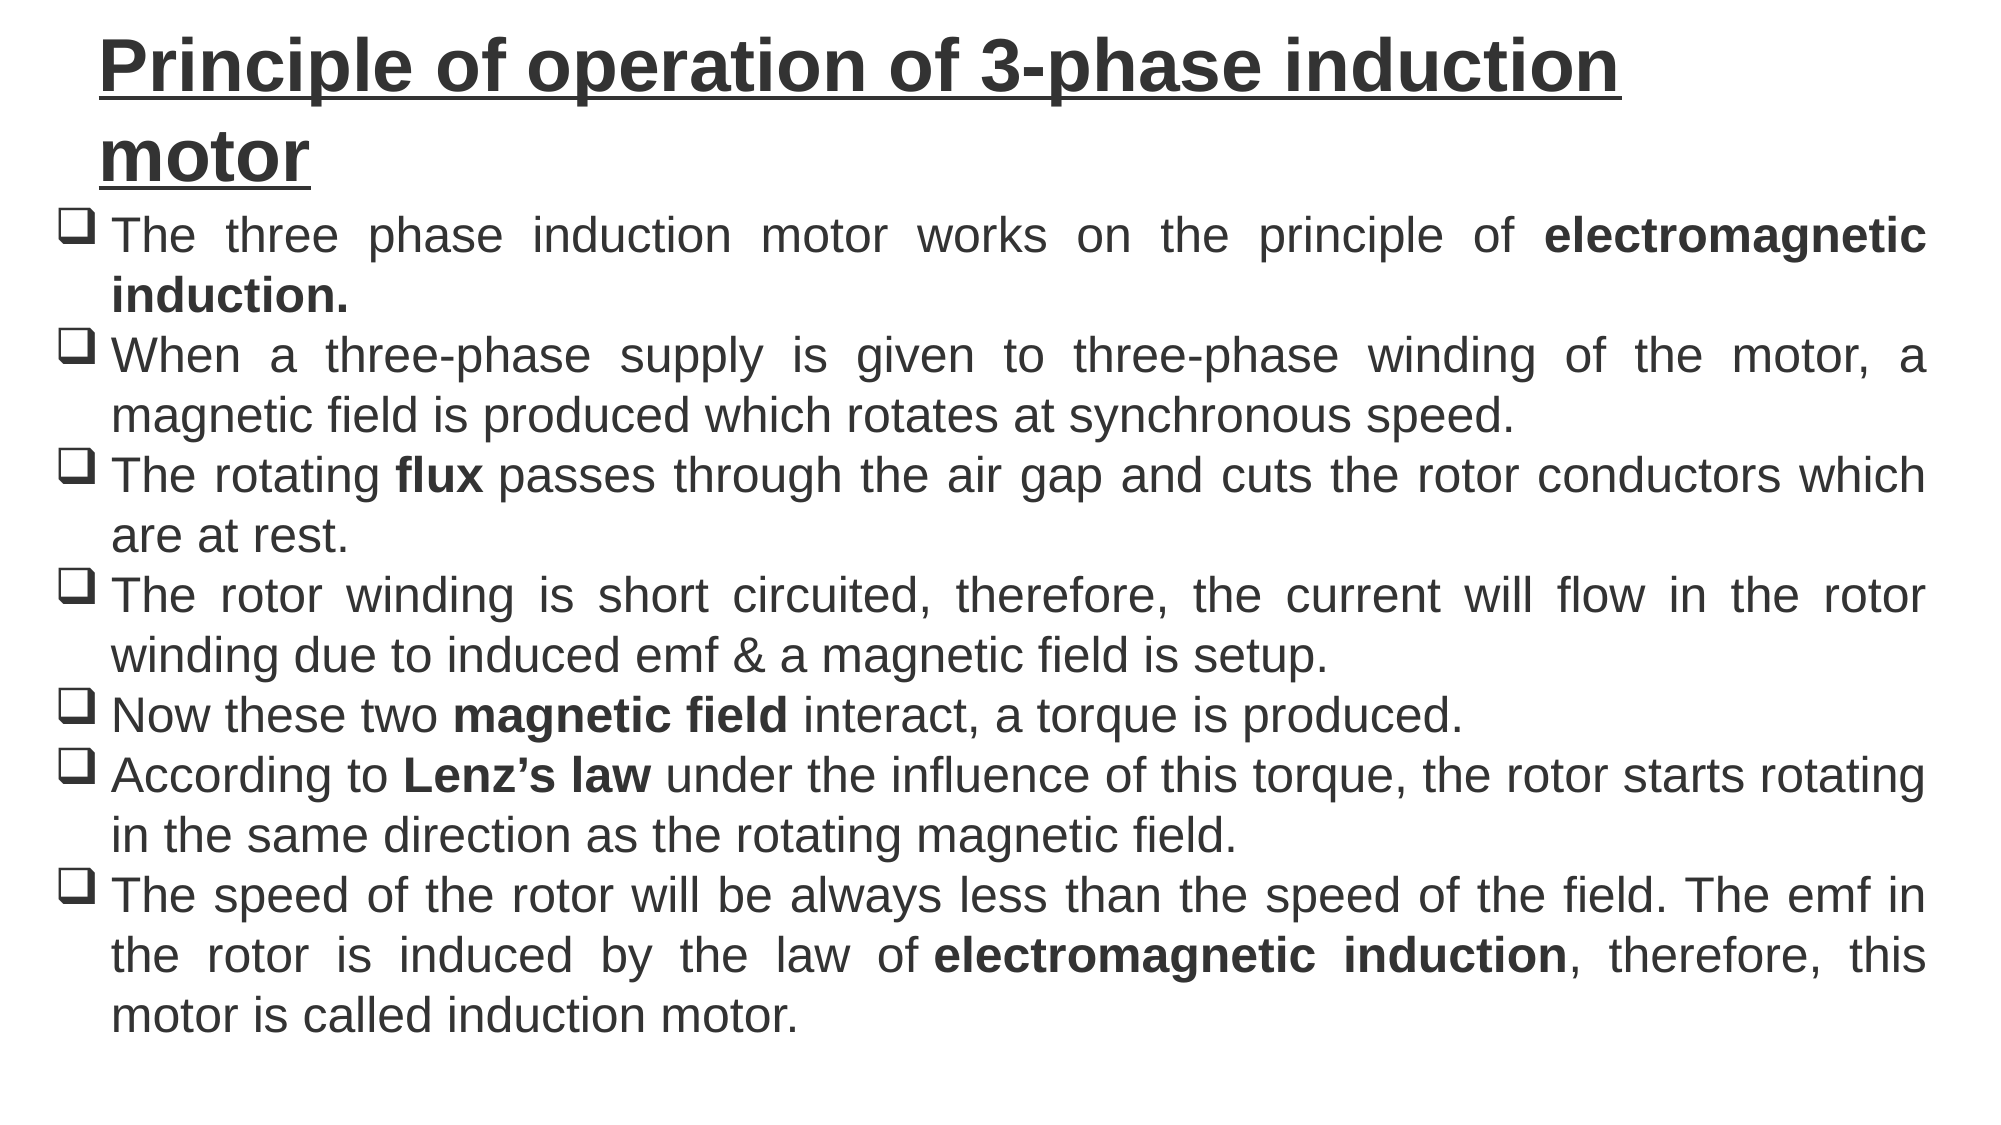

Principle of operation of 3-phase induction motor
The three phase induction motor works on the principle of electromagnetic induction.
When a three-phase supply is given to three-phase winding of the motor, a magnetic field is produced which rotates at synchronous speed.
The rotating flux passes through the air gap and cuts the rotor conductors which are at rest.
The rotor winding is short circuited, therefore, the current will flow in the rotor winding due to induced emf & a magnetic field is setup.
Now these two magnetic field interact, a torque is produced.
According to Lenz’s law under the influence of this torque, the rotor starts rotating in the same direction as the rotating magnetic field.
The speed of the rotor will be always less than the speed of the field. The emf in the rotor is induced by the law of electromagnetic induction, therefore, this motor is called induction motor.